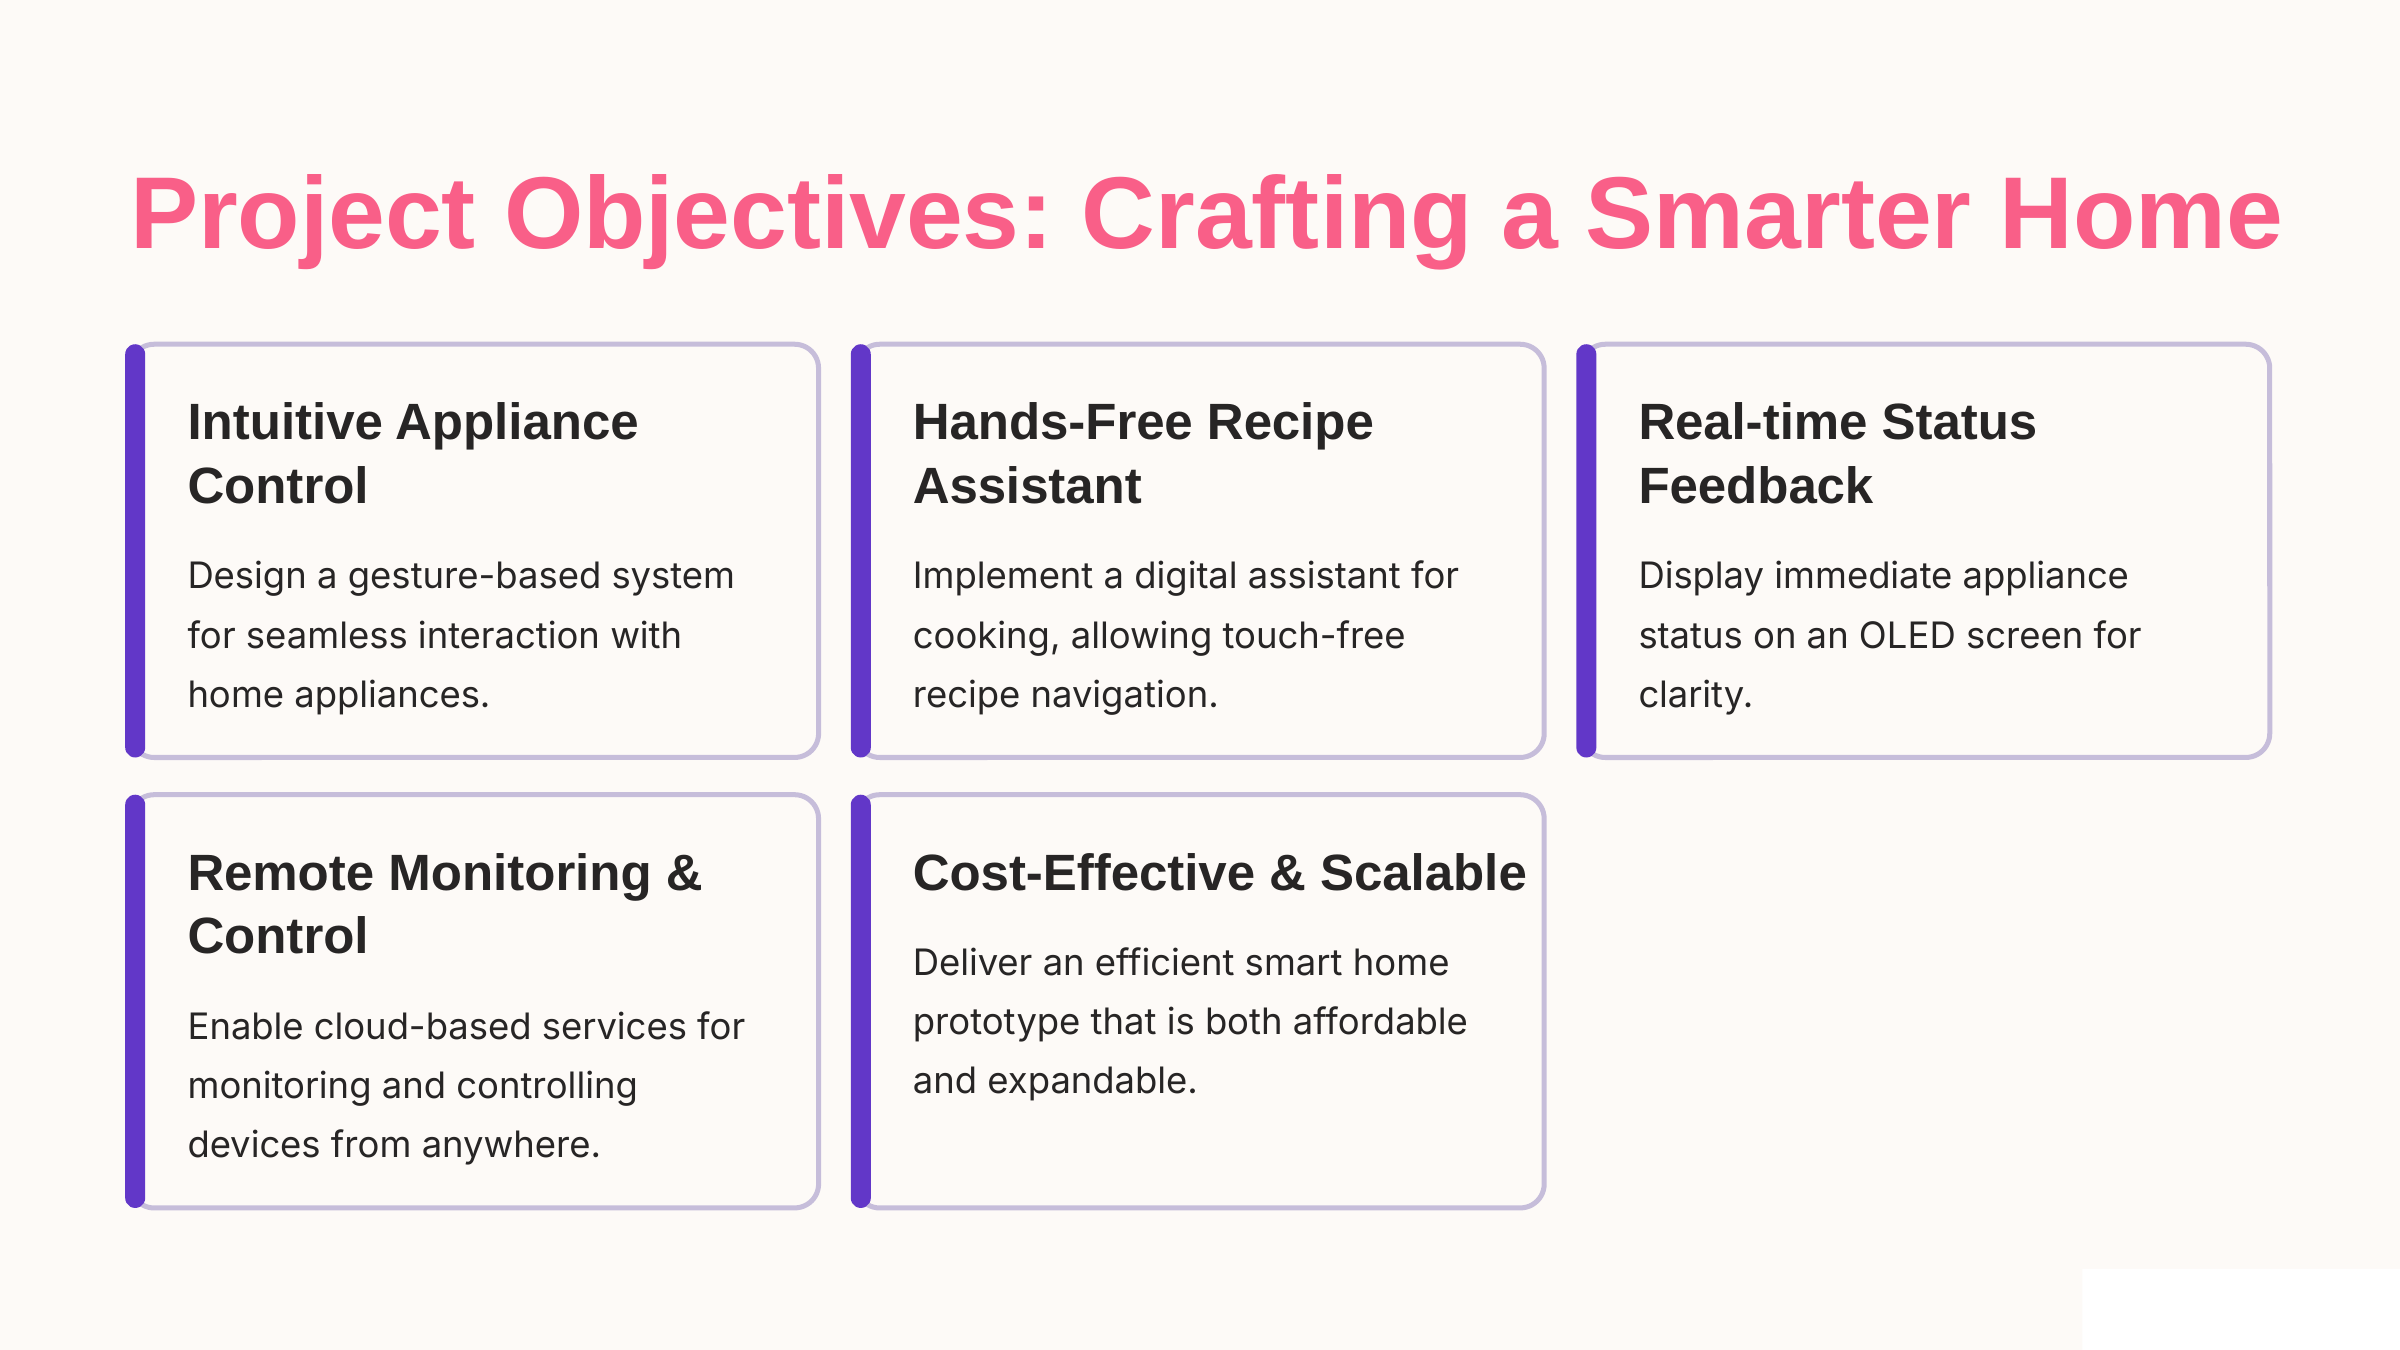

Project Objectives: Crafting a Smarter Home

Intuitive Appliance Control
Hands-Free Recipe Assistant
Real-time Status Feedback
Design a gesture-based system for seamless interaction with home appliances.
Implement a digital assistant for cooking, allowing touch-free recipe navigation.
Display immediate appliance status on an OLED screen for clarity.

Remote Monitoring & Control
Cost-Effective & Scalable
Deliver an efficient smart home prototype that is both affordable and expandable.
Enable cloud-based services for monitoring and controlling devices from anywhere.